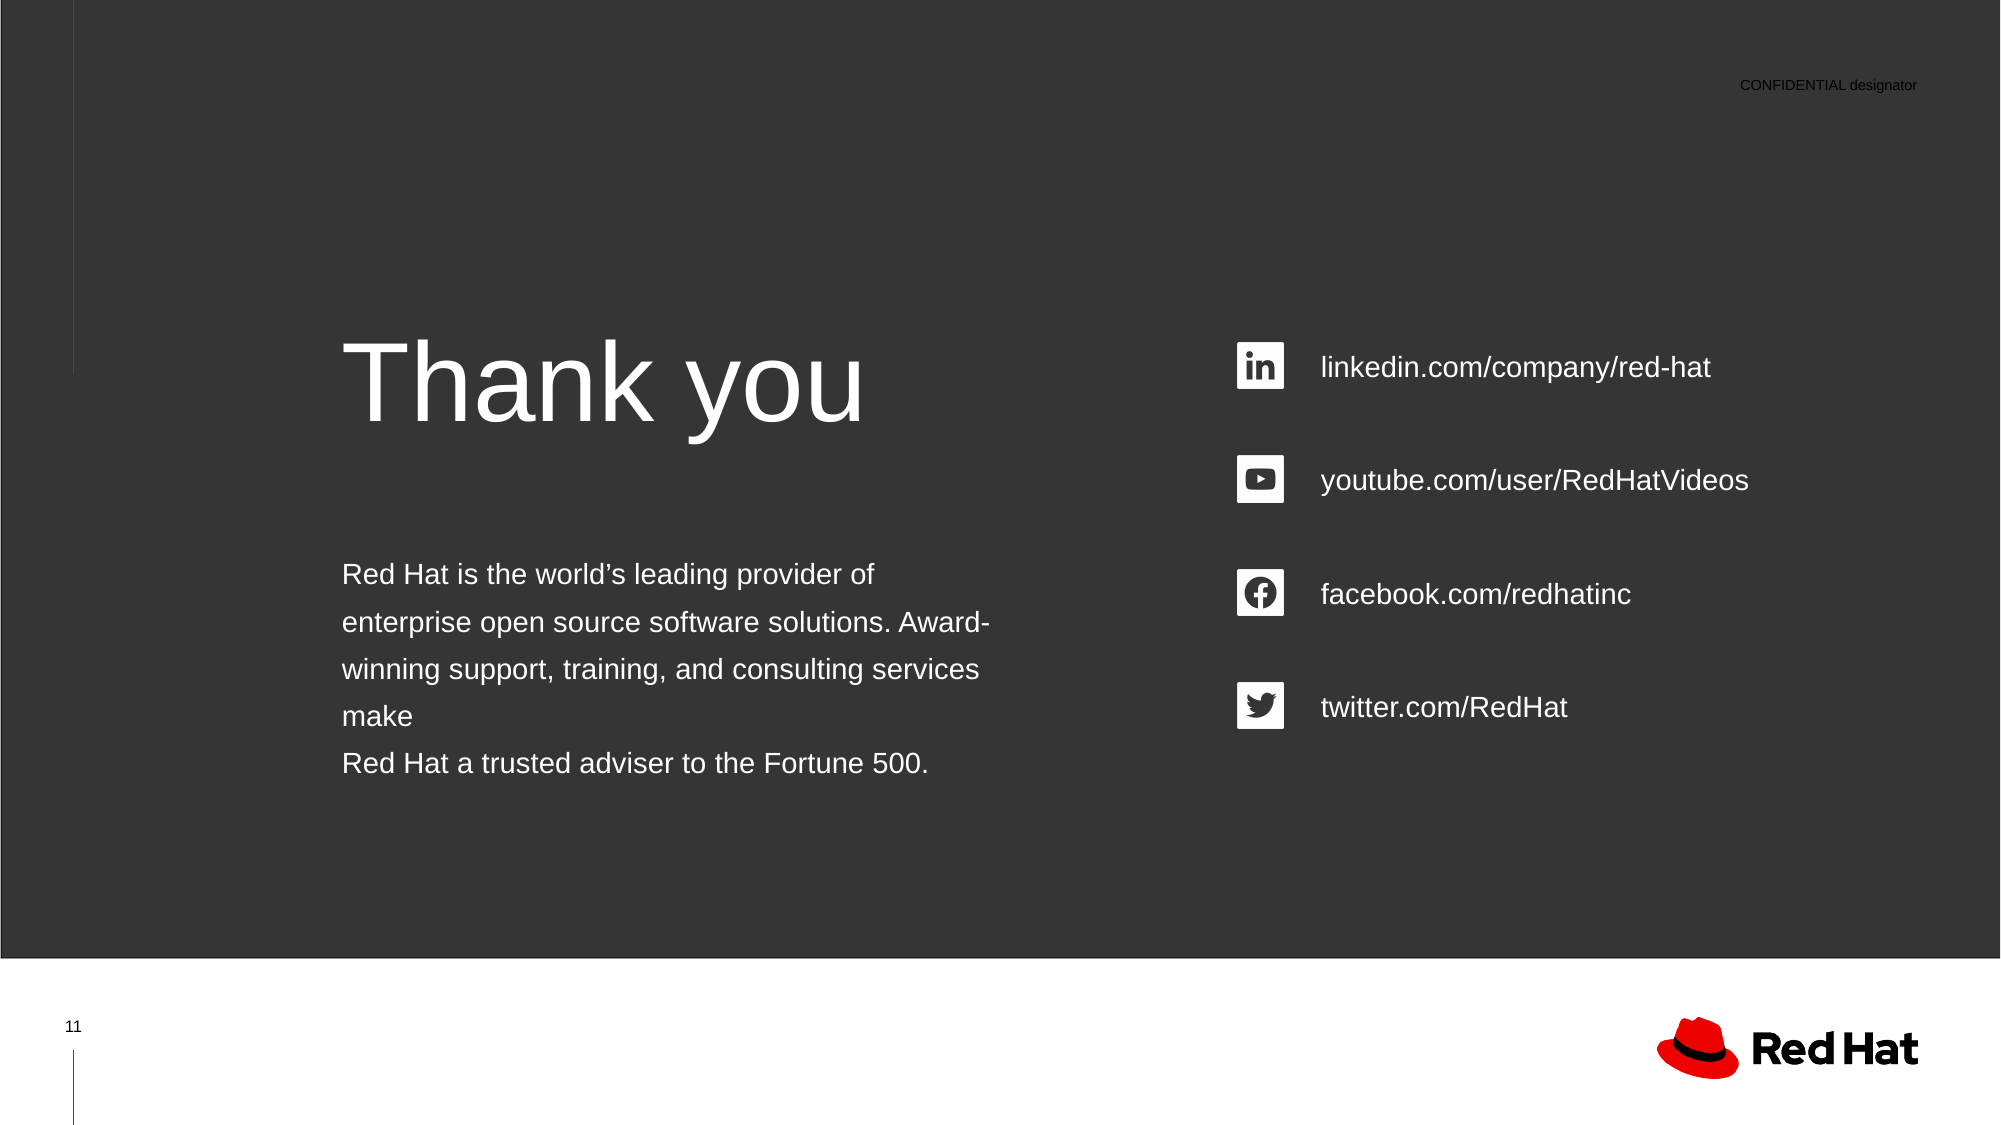

# Thank you
Red Hat is the world’s leading provider of enterprise open source software solutions. Award-winning support, training, and consulting services make
Red Hat a trusted adviser to the Fortune 500.
11